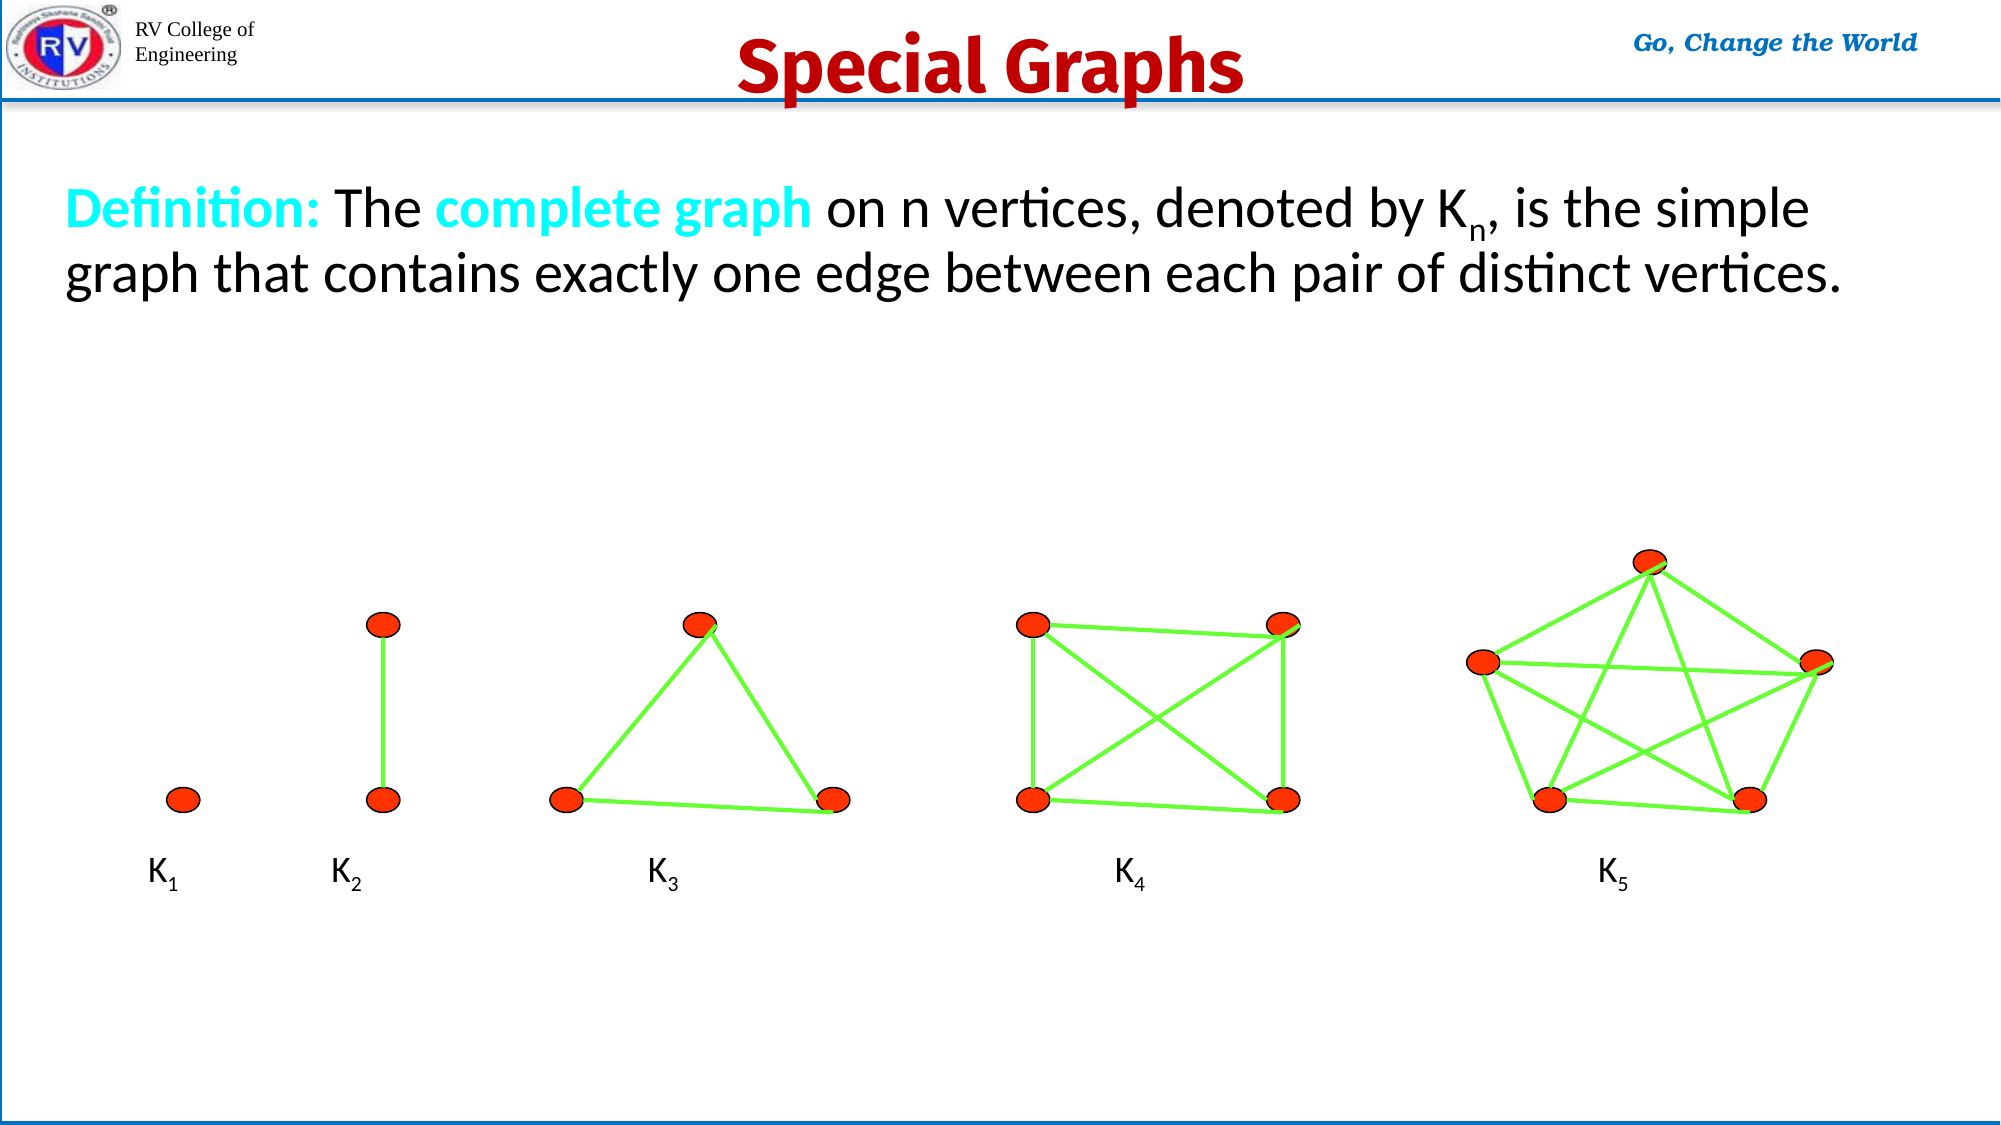

# Special Graphs
Definition: The complete graph on n vertices, denoted by Kn, is the simple graph that contains exactly one edge between each pair of distinct vertices.

K1
K2
K3
K4
K5